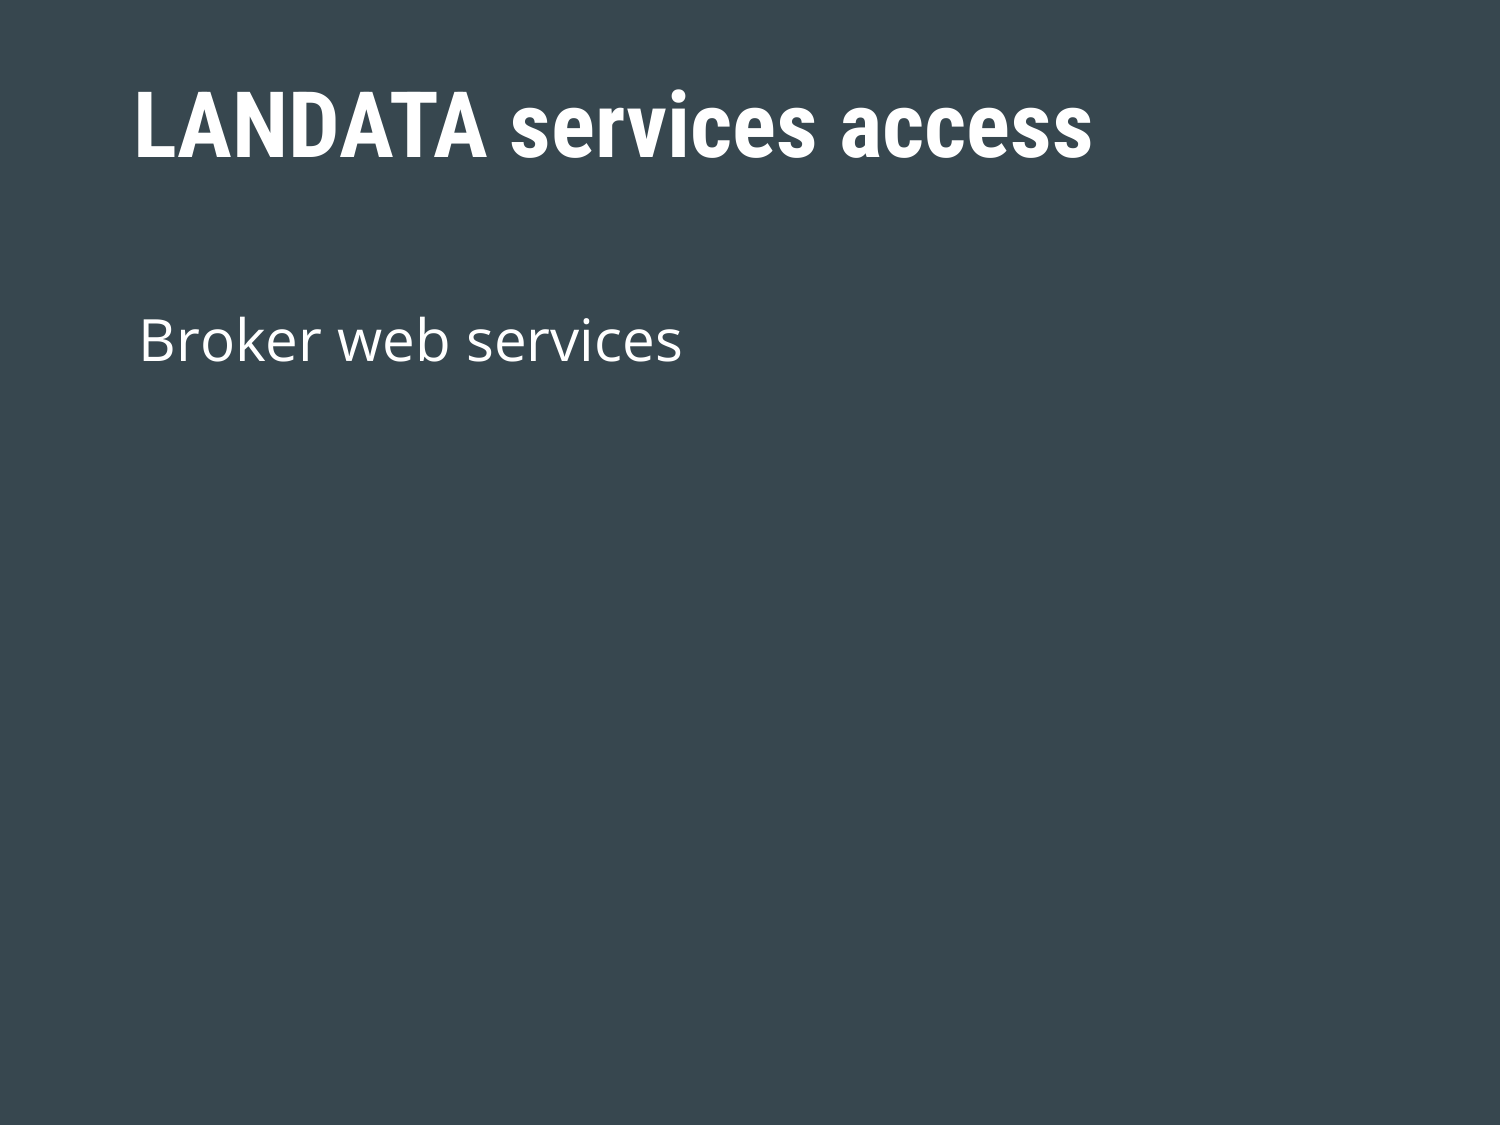

# LANDATA services access
Broker web services